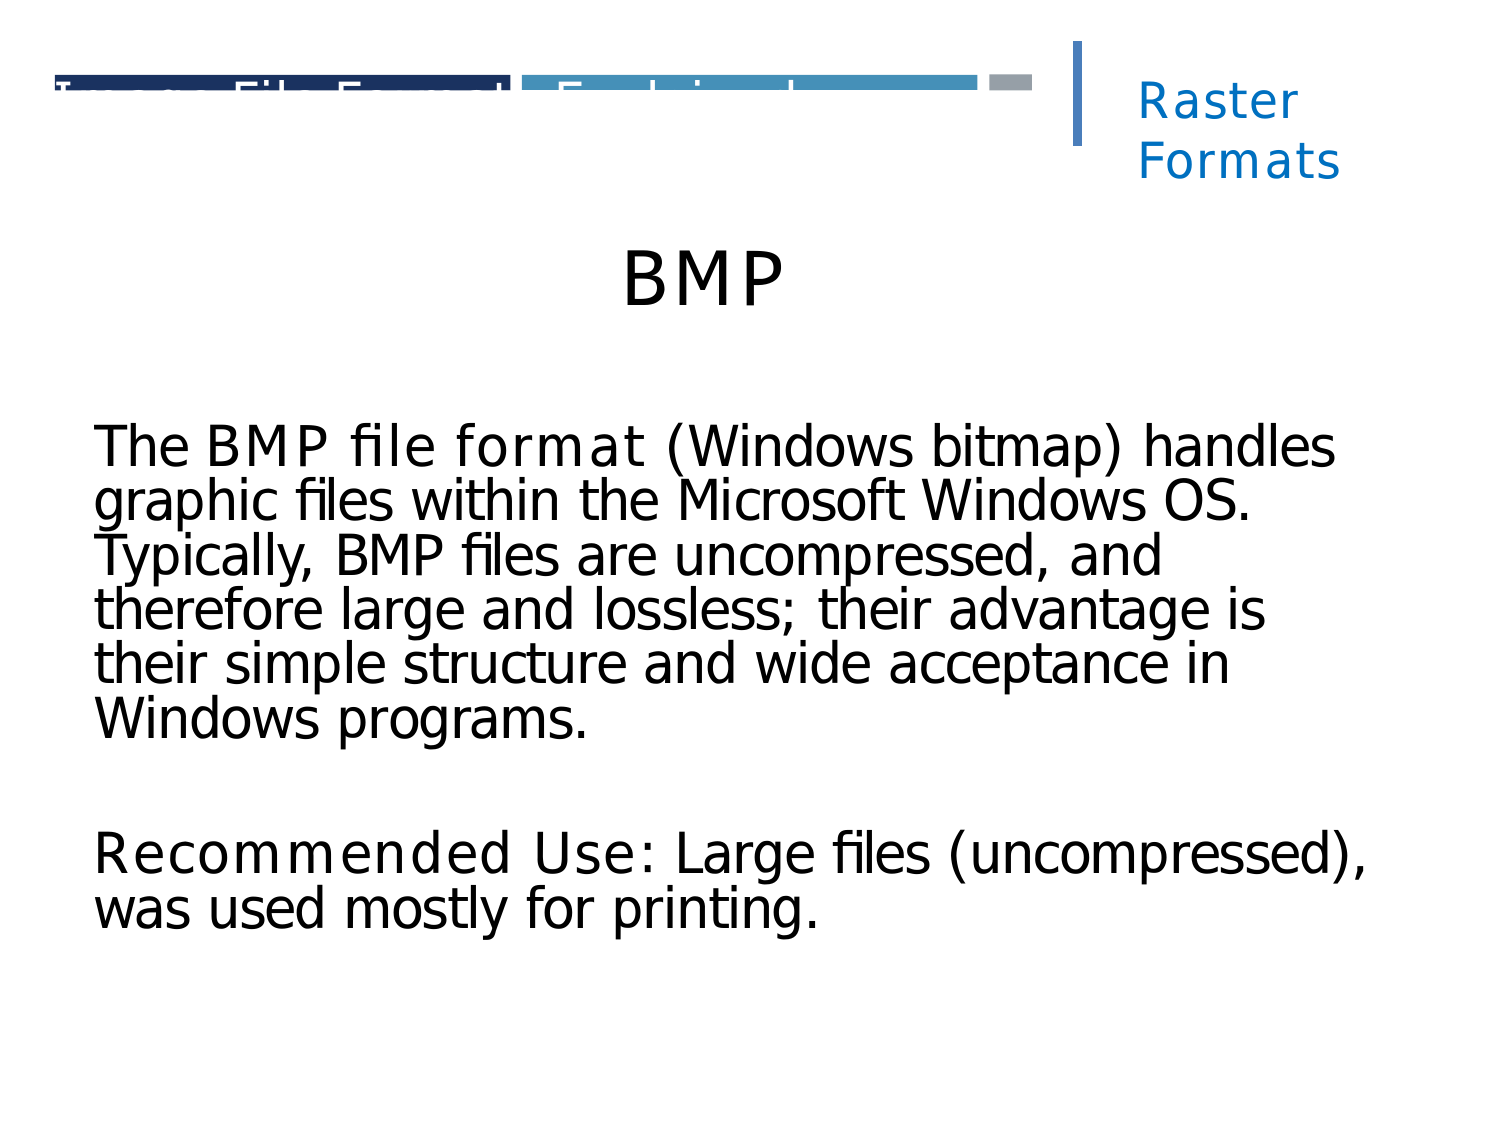

Image File Formats Explained
Raster Formats
BMP
The BMP file format (Windows bitmap) handles graphic files within the Microsoft Windows OS. Typically, BMP files are uncompressed, and therefore large and lossless; their advantage is their simple structure and wide acceptance in Windows programs.

Recommended Use: Large files (uncompressed), was used mostly for printing.